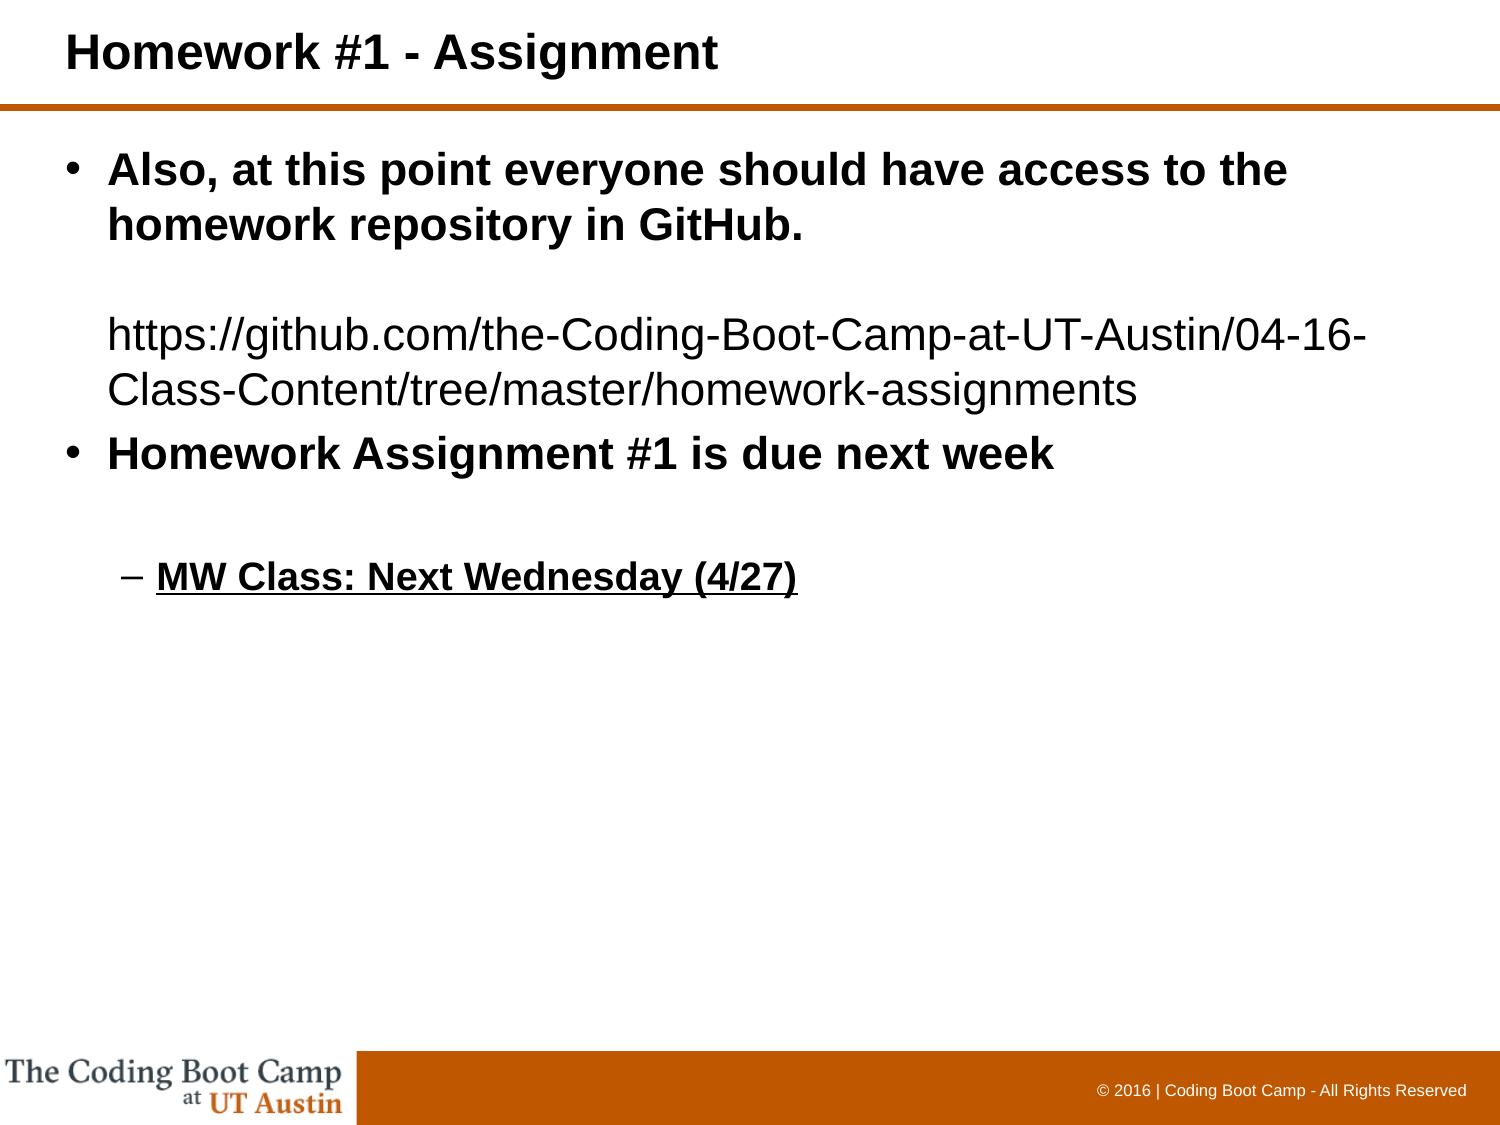

# Homework #1 - Assignment
Also, at this point everyone should have access to the homework repository in GitHub.
https://github.com/the-Coding-Boot-Camp-at-UT-Austin/04-16-Class-Content/tree/master/homework-assignments
Homework Assignment #1 is due next week

MW Class: Next Wednesday (4/27)